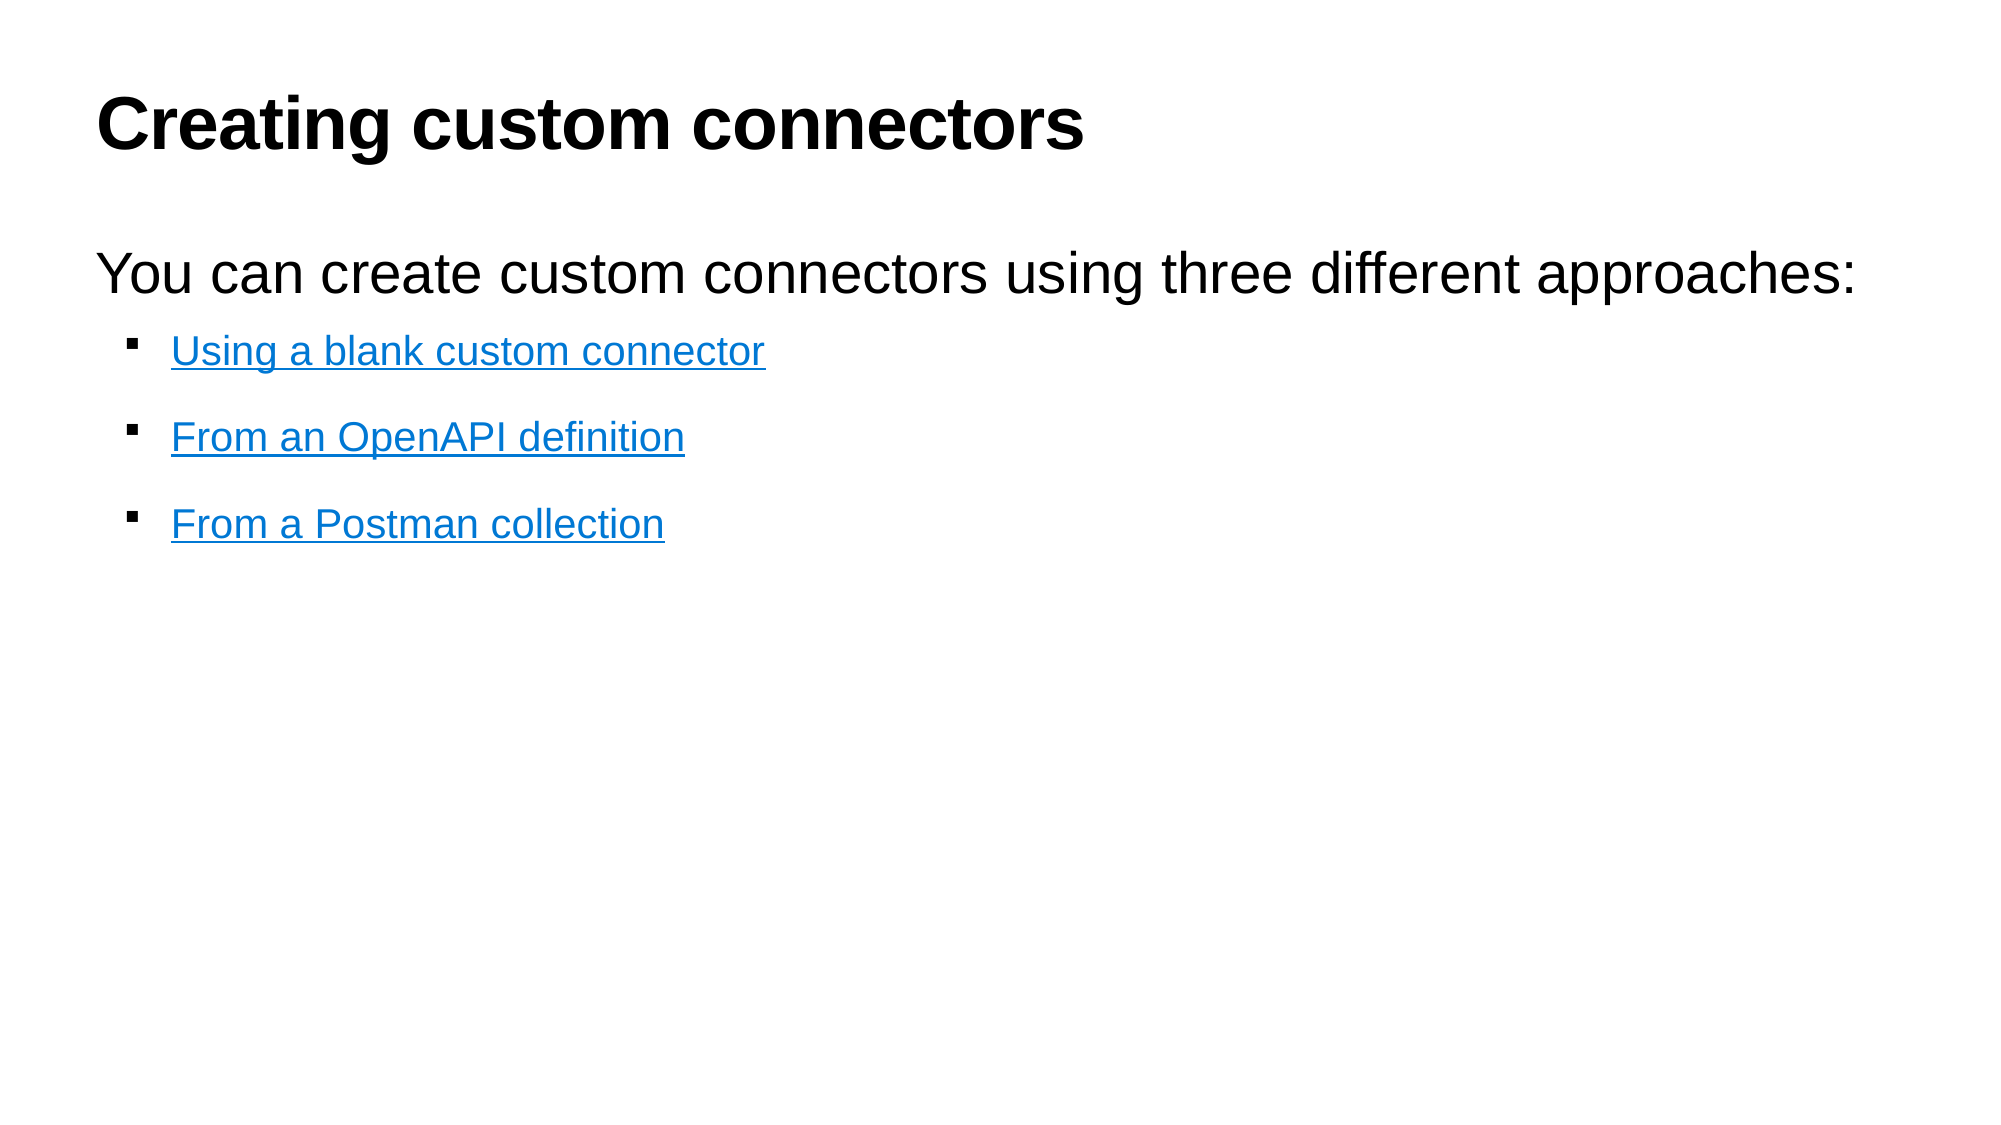

# Creating custom connectors
You can create custom connectors using three different approaches:
Using a blank custom connector
From an OpenAPI definition
From a Postman collection